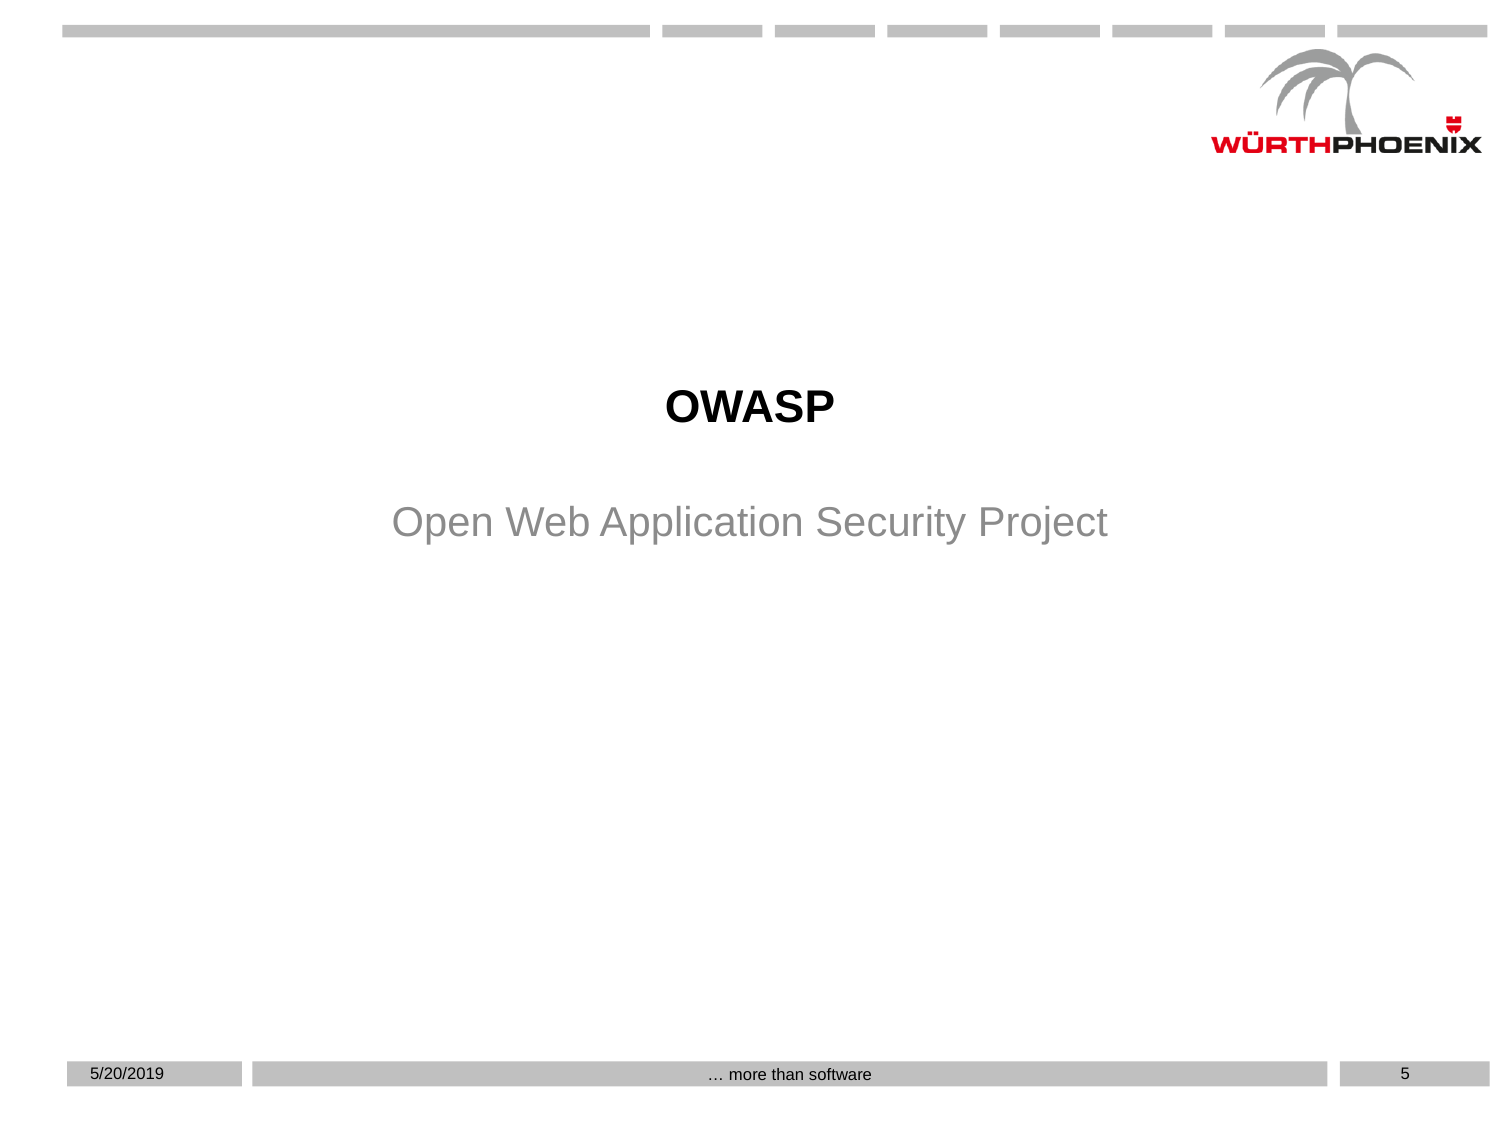

# OWASP
Open Web Application Security Project
5/20/2019
5